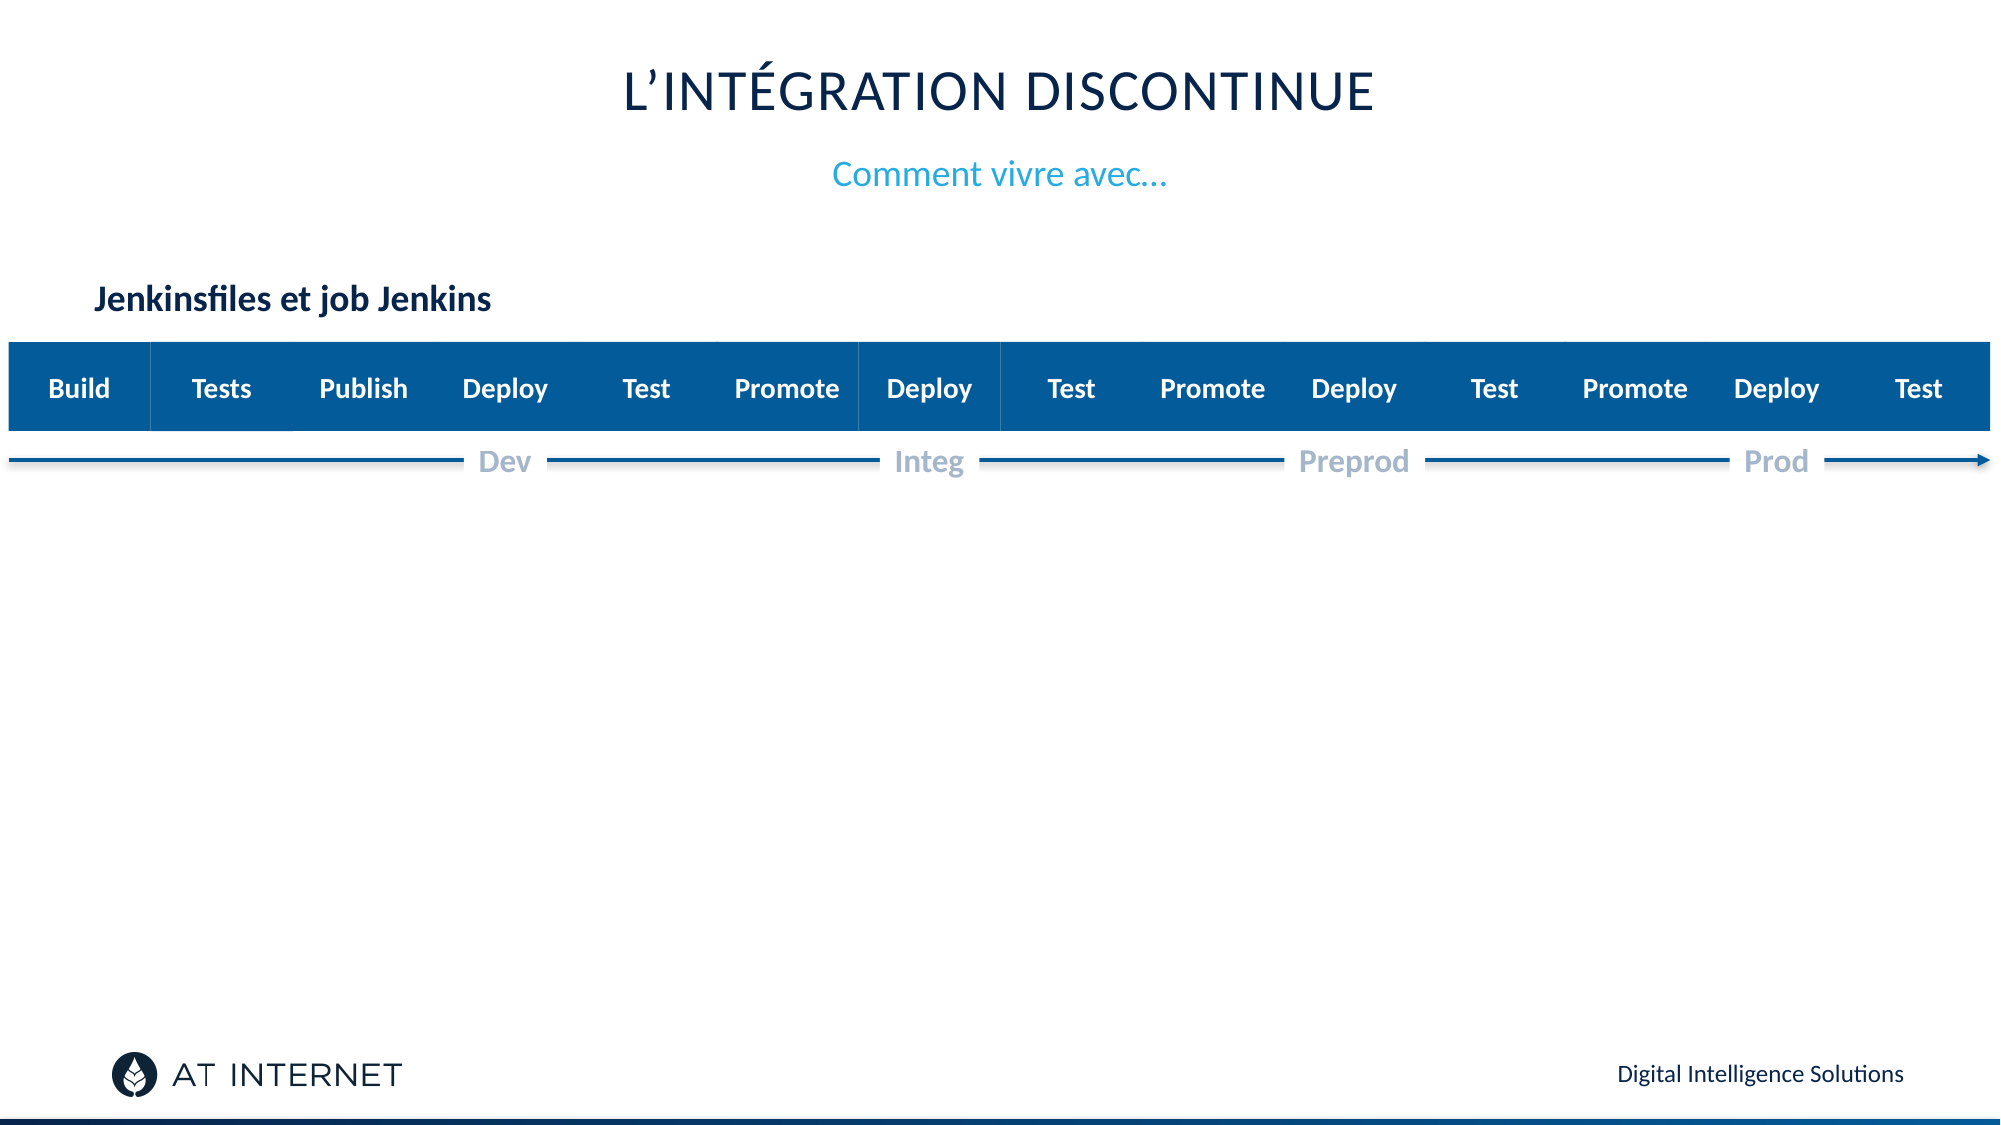

# L’intégration Discontinue
Comment vivre avec…
Jenkinsfiles et job Jenkins
Publish
Deploy
Test
Promote
Deploy
Test
Promote
Deploy
Test
Promote
Deploy
Test
Tests
Build
Dev
Integ
Preprod
Prod